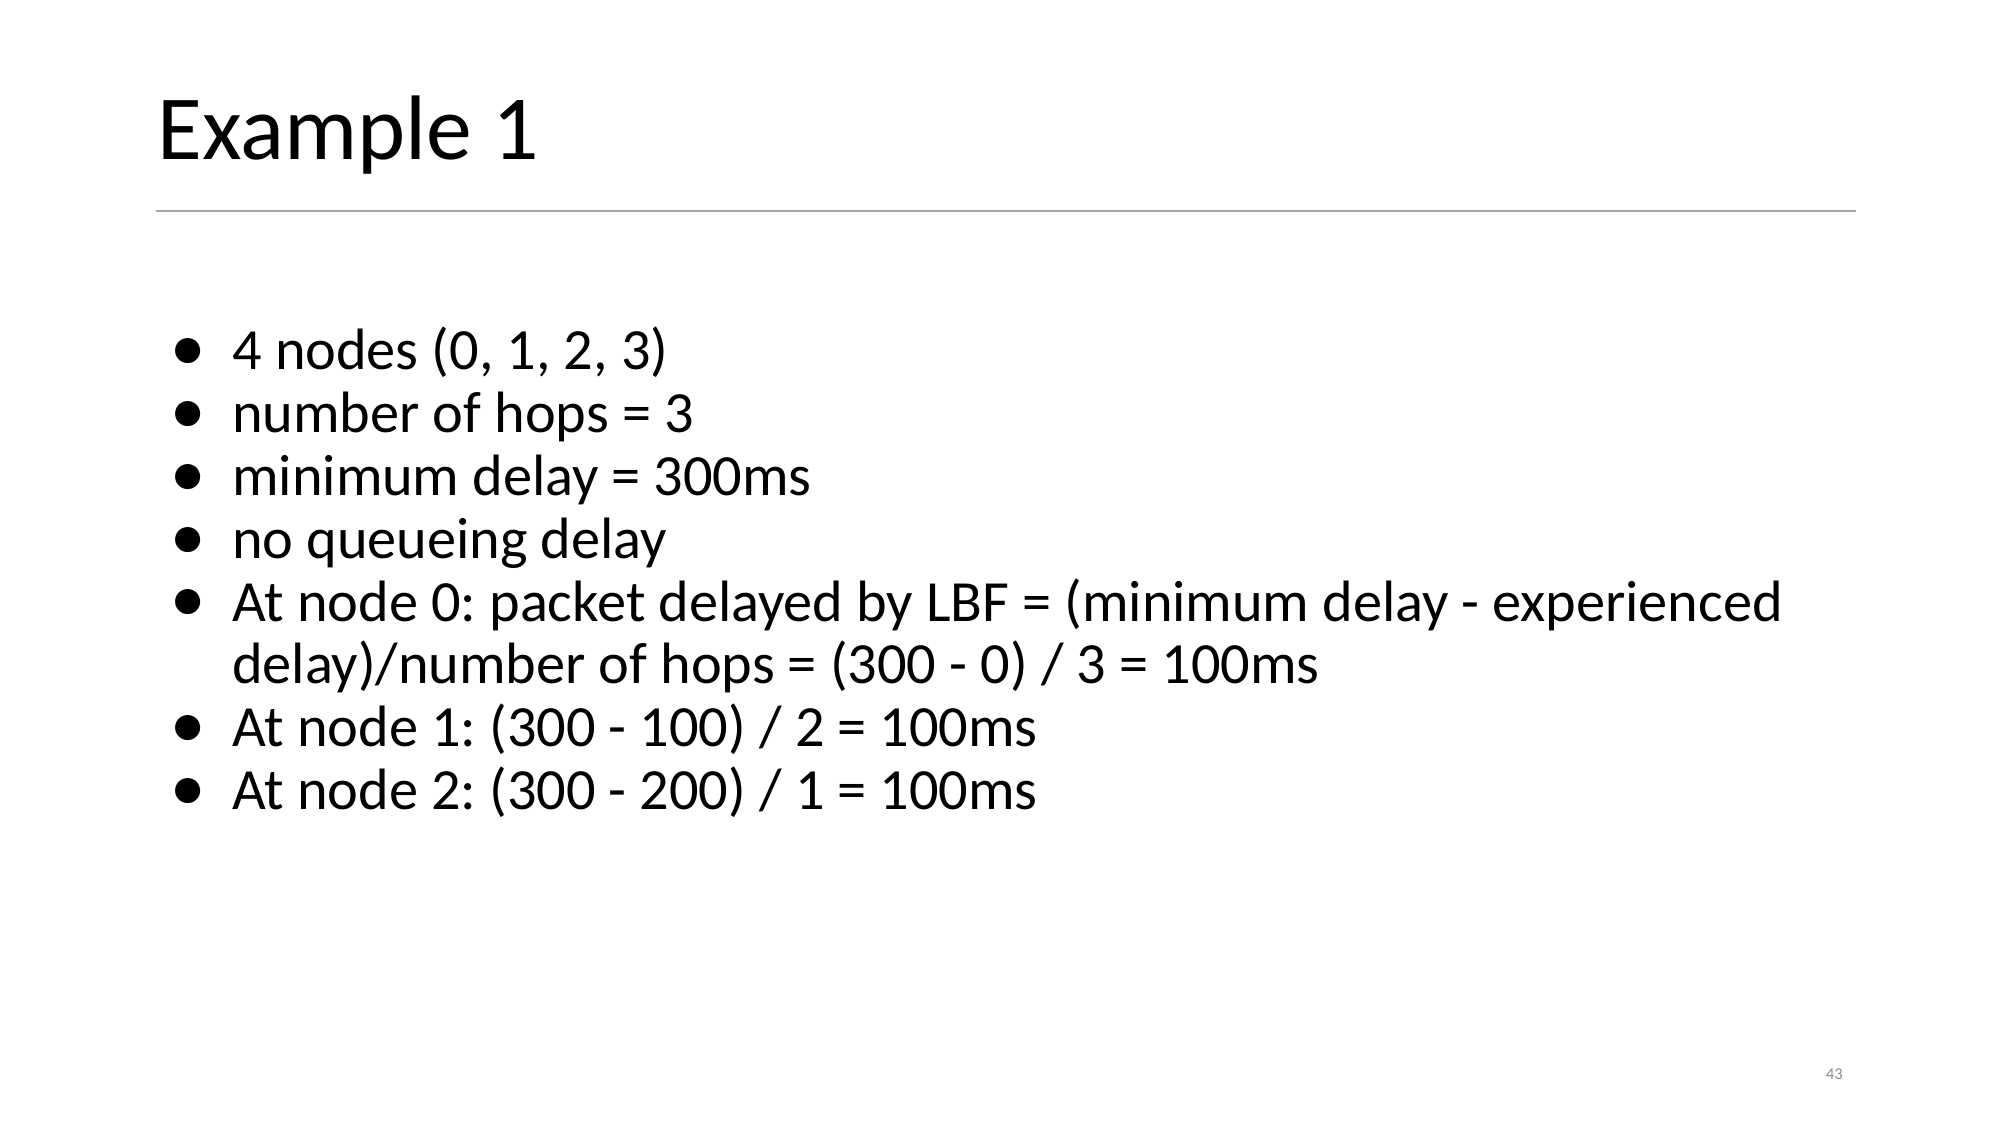

# Example 1
4 nodes (0, 1, 2, 3)
number of hops = 3
minimum delay = 300ms
no queueing delay
At node 0: packet delayed by LBF = (minimum delay - experienced delay)/number of hops = (300 - 0) / 3 = 100ms
At node 1: (300 - 100) / 2 = 100ms
At node 2: (300 - 200) / 1 = 100ms
43